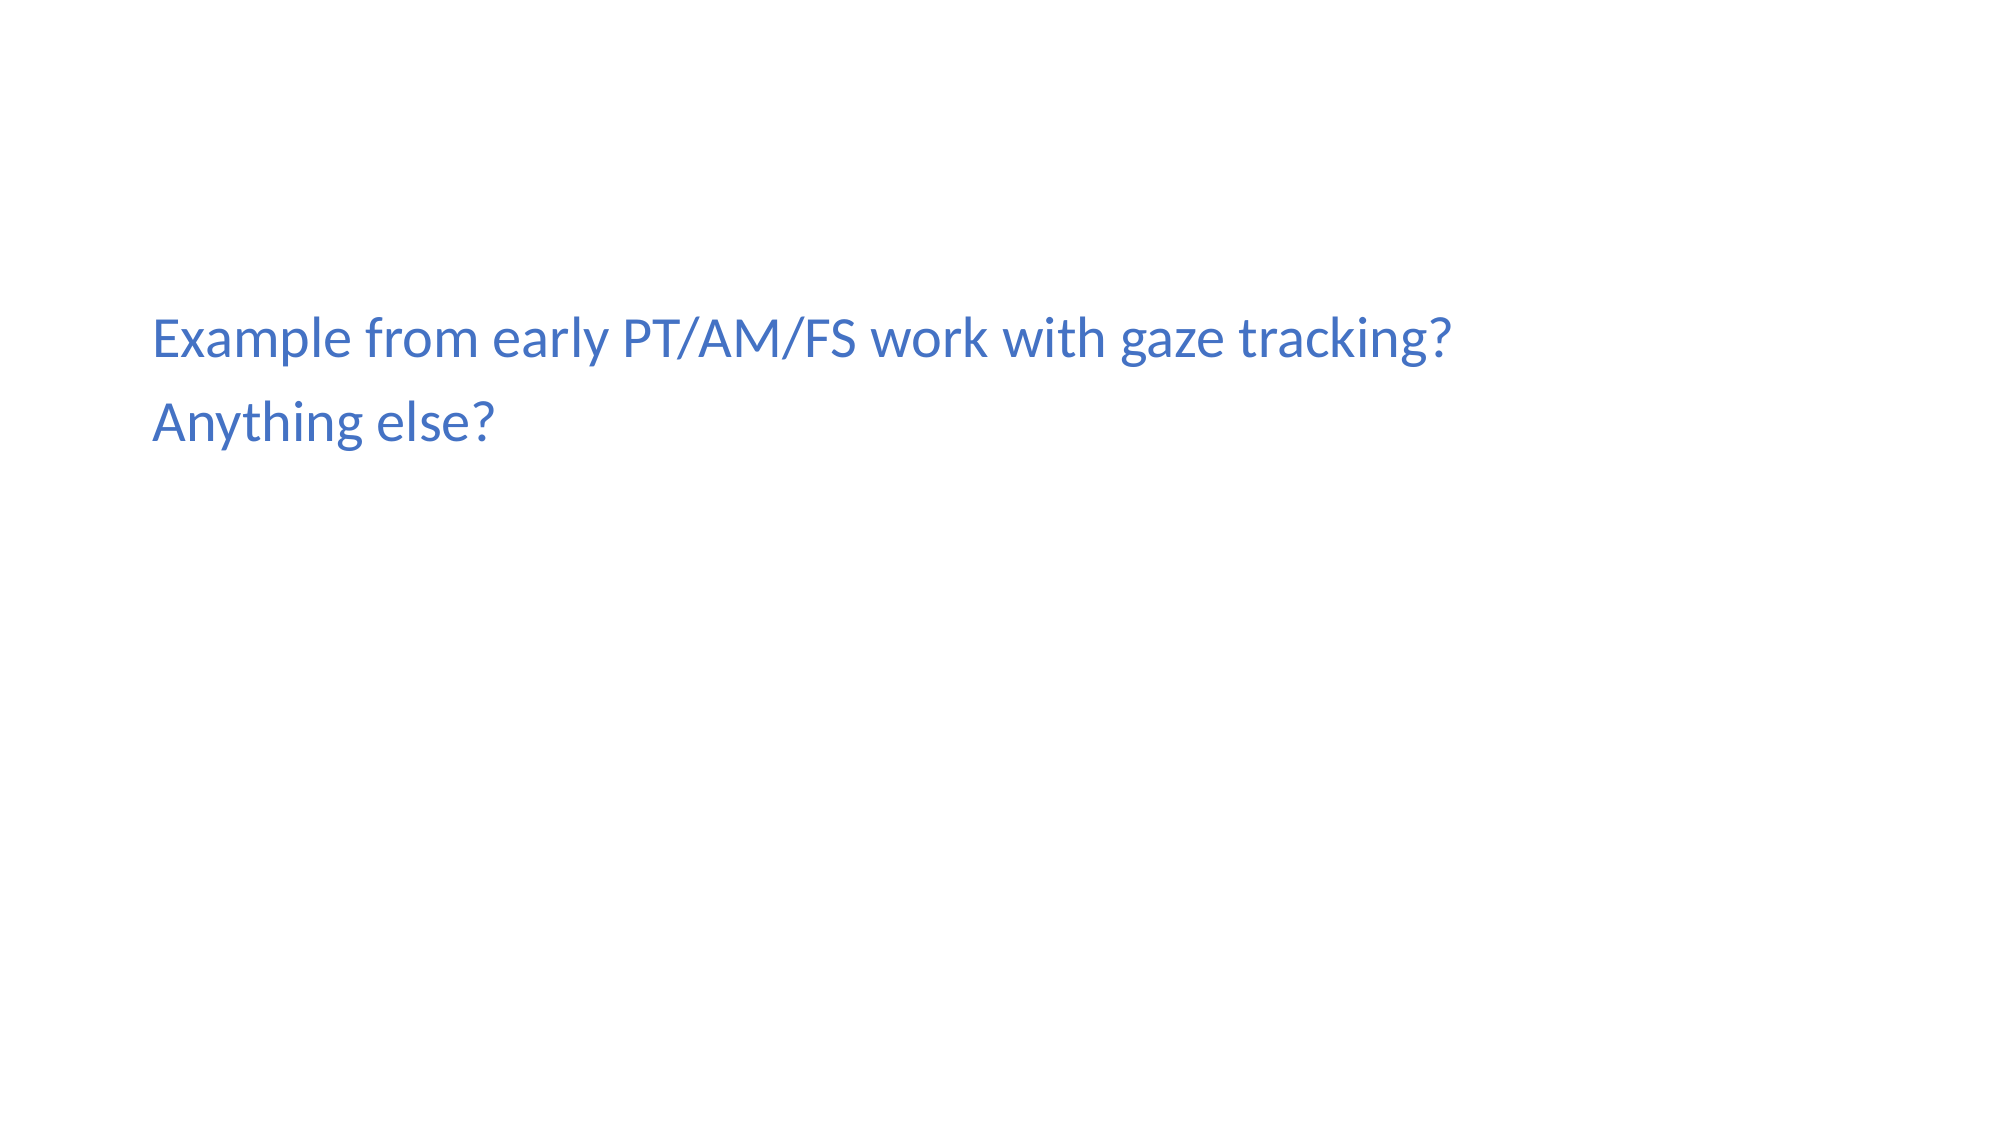

#
Example from early PT/AM/FS work with gaze tracking?
Anything else?